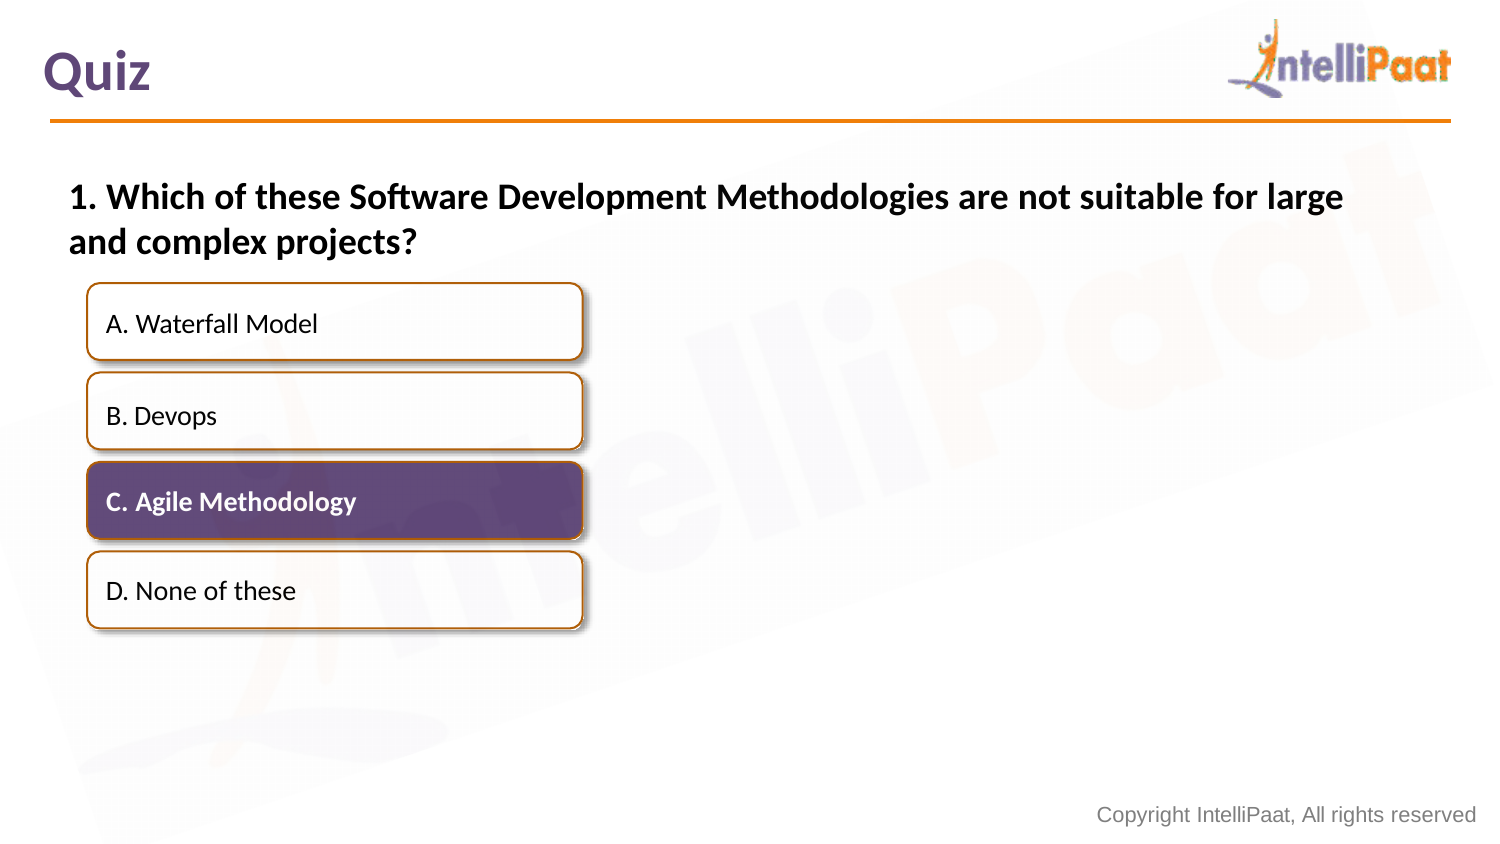

# Quiz
Which of these Software Development Methodologies are not suitable for large
and complex projects?

Waterfall Model

Devops

C. Agile Methodology

D. None of these
Copyright IntelliPaat, All rights reserved